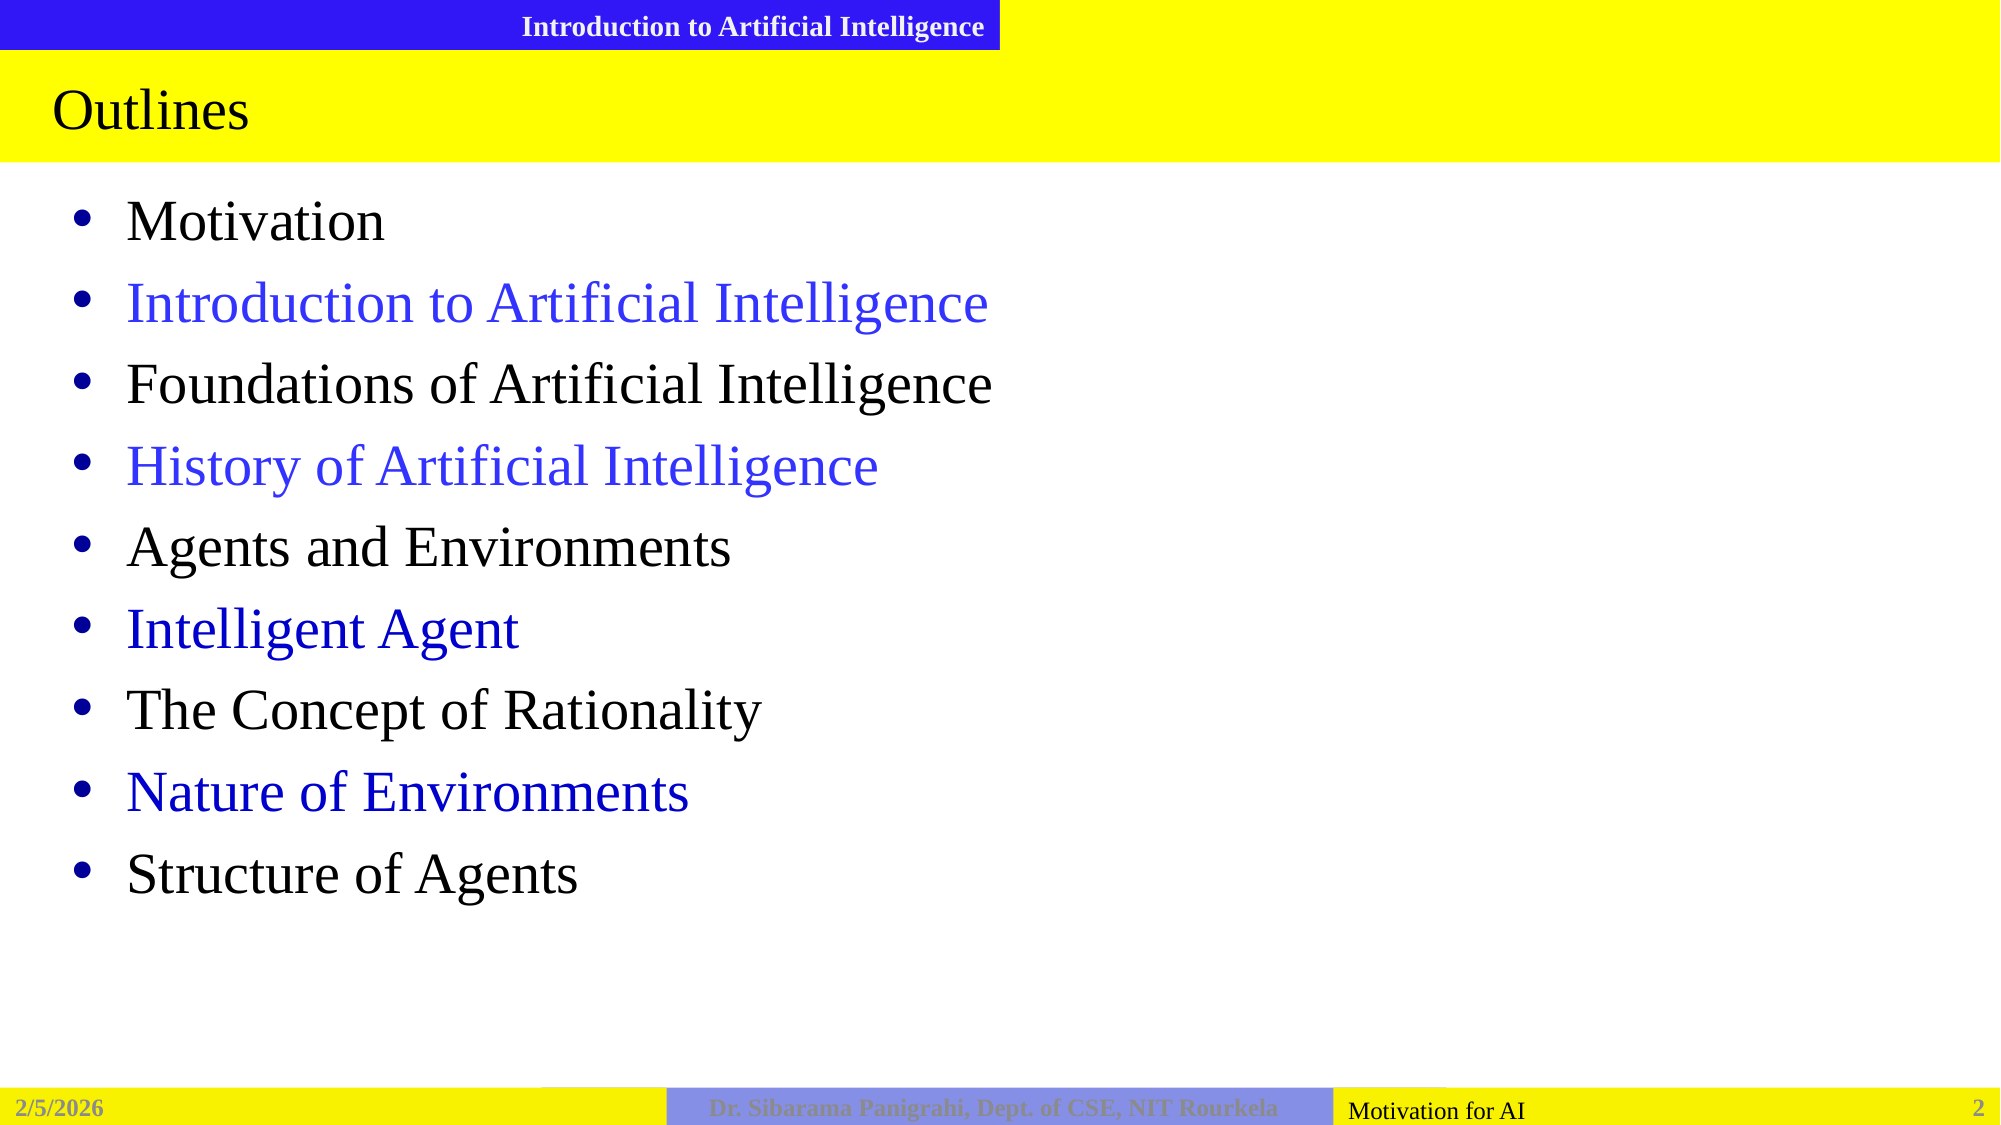

# Outlines
Motivation
Introduction to Artificial Intelligence
Foundations of Artificial Intelligence
History of Artificial Intelligence
Agents and Environments
Intelligent Agent
The Concept of Rationality
Nature of Environments
Structure of Agents
2/5/2026
Dr. Sibarama Panigrahi, Dept. of CSE, NIT Rourkela
2
Motivation for AI